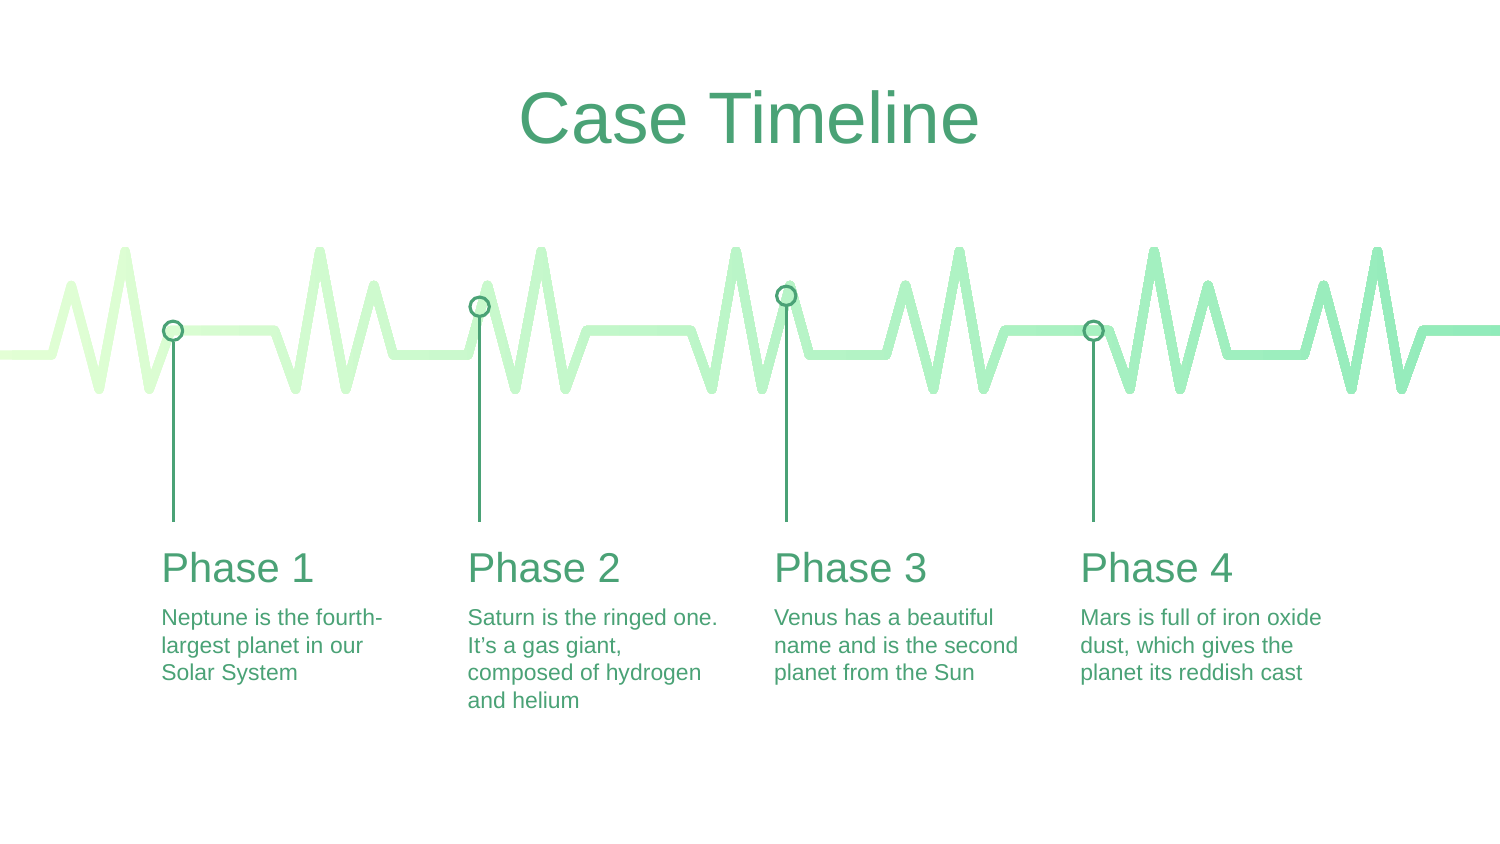

# Case Timeline

Phase 1
Phase 2
Phase 3
Phase 4
Neptune is the fourth-largest planet in our Solar System
Saturn is the ringed one. It’s a gas giant, composed of hydrogen and helium
Venus has a beautiful name and is the second planet from the Sun
Mars is full of iron oxide dust, which gives the planet its reddish cast